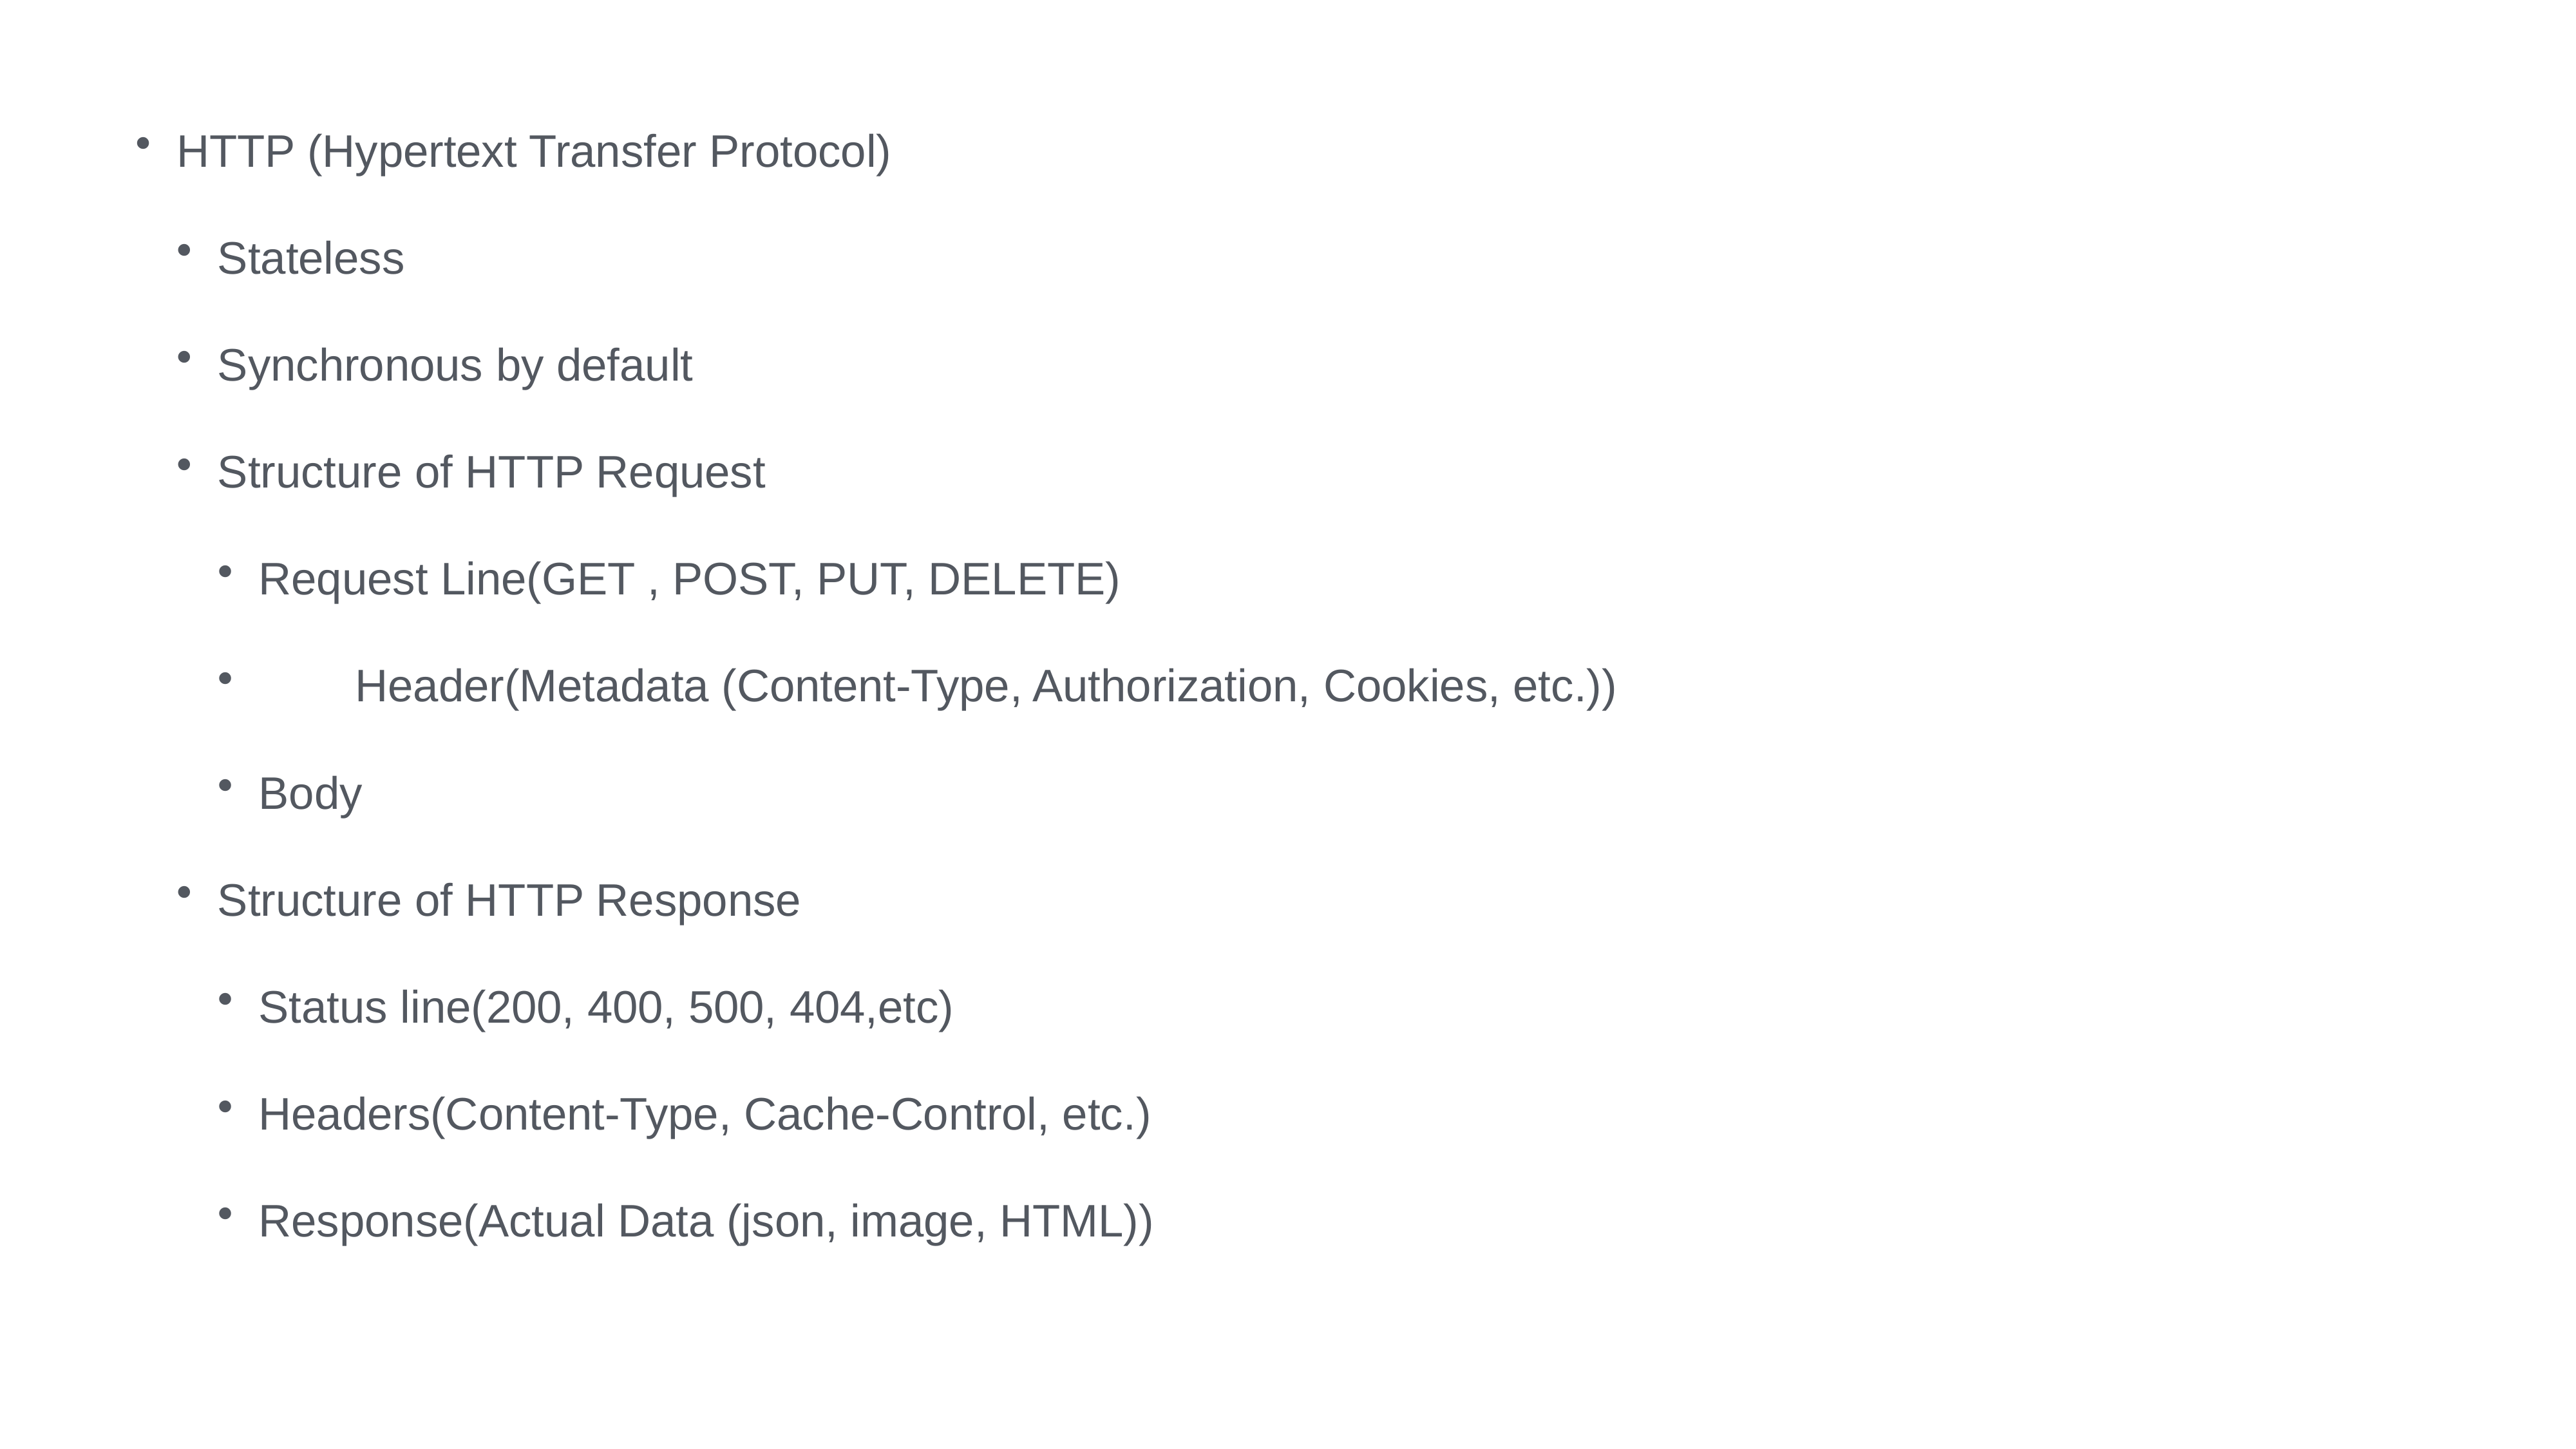

HTTP (Hypertext Transfer Protocol)
Stateless
Synchronous by default
Structure of HTTP Request
Request Line(GET , POST, PUT, DELETE)
	Header(Metadata (Content-Type, Authorization, Cookies, etc.))
Body
Structure of HTTP Response
Status line(200, 400, 500, 404,etc)
Headers(Content-Type, Cache-Control, etc.)
Response(Actual Data (json, image, HTML))